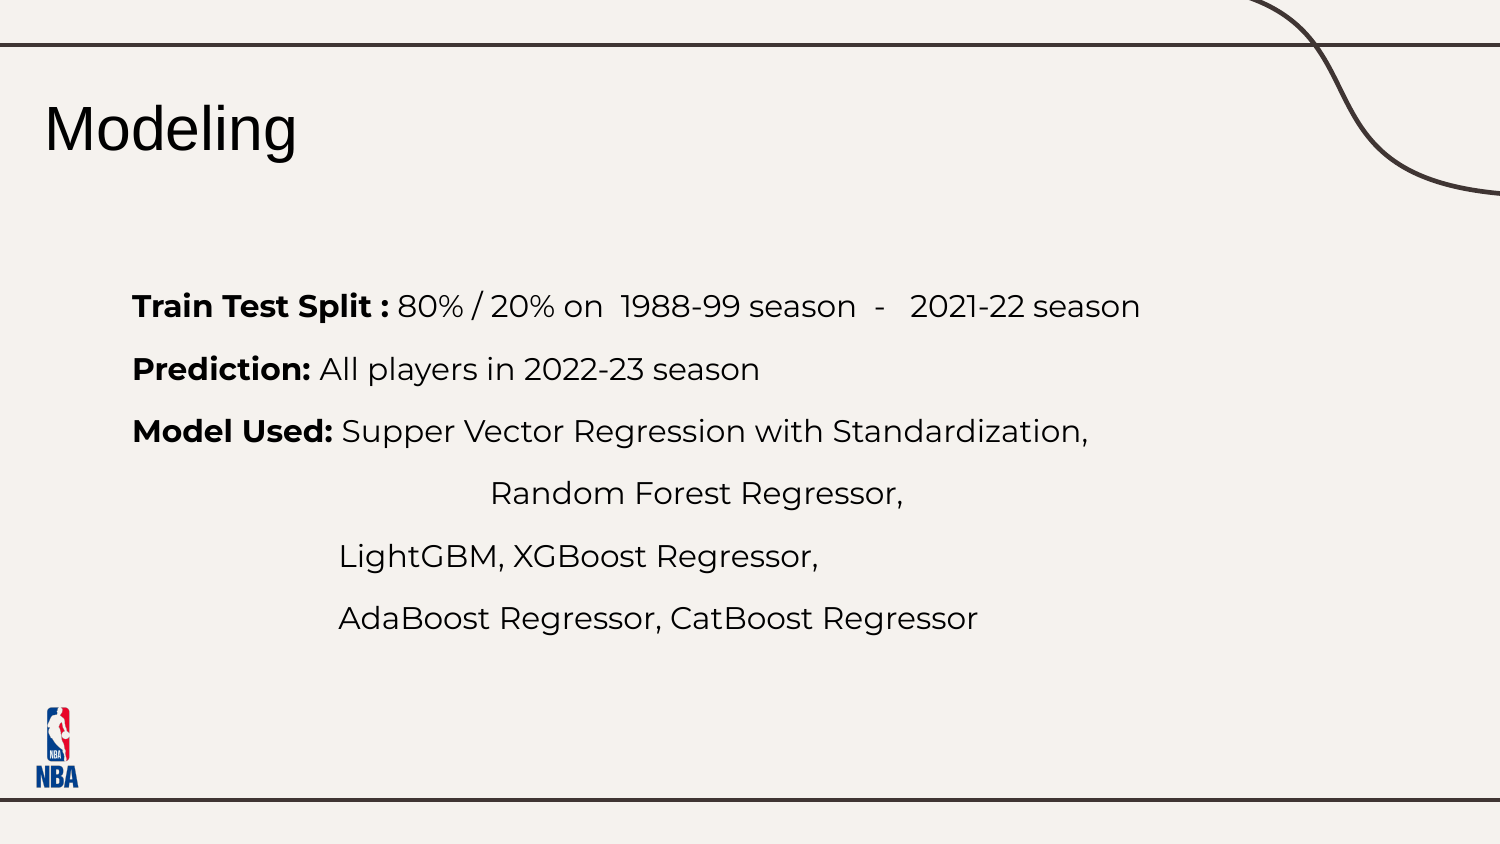

# Modeling
Train Test Split : 80% / 20% on  1988-99 season  -   2021-22 season
Prediction: All players in 2022-23 season
Model Used: Supper Vector Regression with Standardization,
   		       Random Forest Regressor,
                         LightGBM, XGBoost Regressor,
                         AdaBoost Regressor, CatBoost Regressor